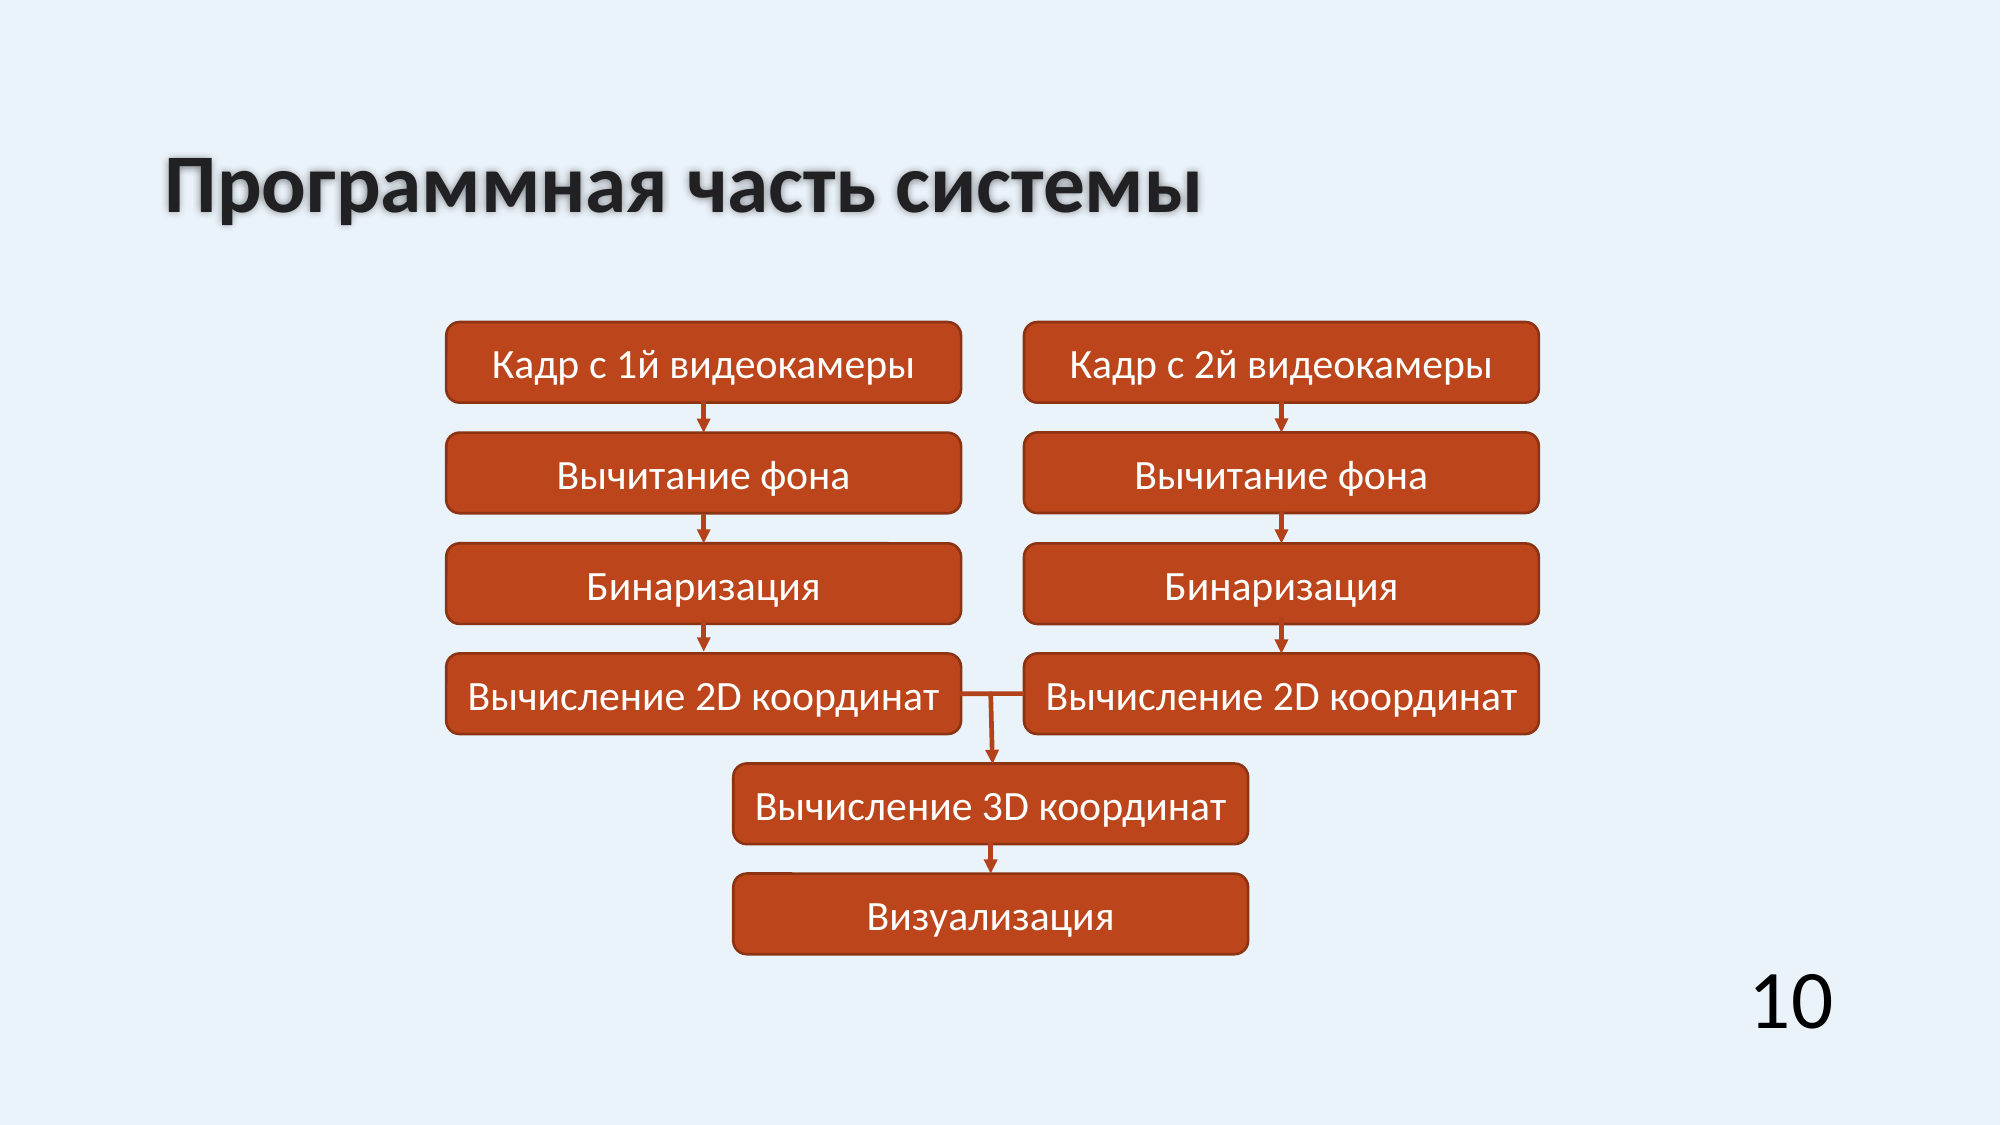

# Программная часть системы

Кадр с 1й видеокамеры
Кадр с 2й видеокамеры
Вычитание фона
Вычитание фона
Бинаризация
Бинаризация
Вычисление 2D координат
Вычисление 2D координат
Вычисление 3D координат
Визуализация
10